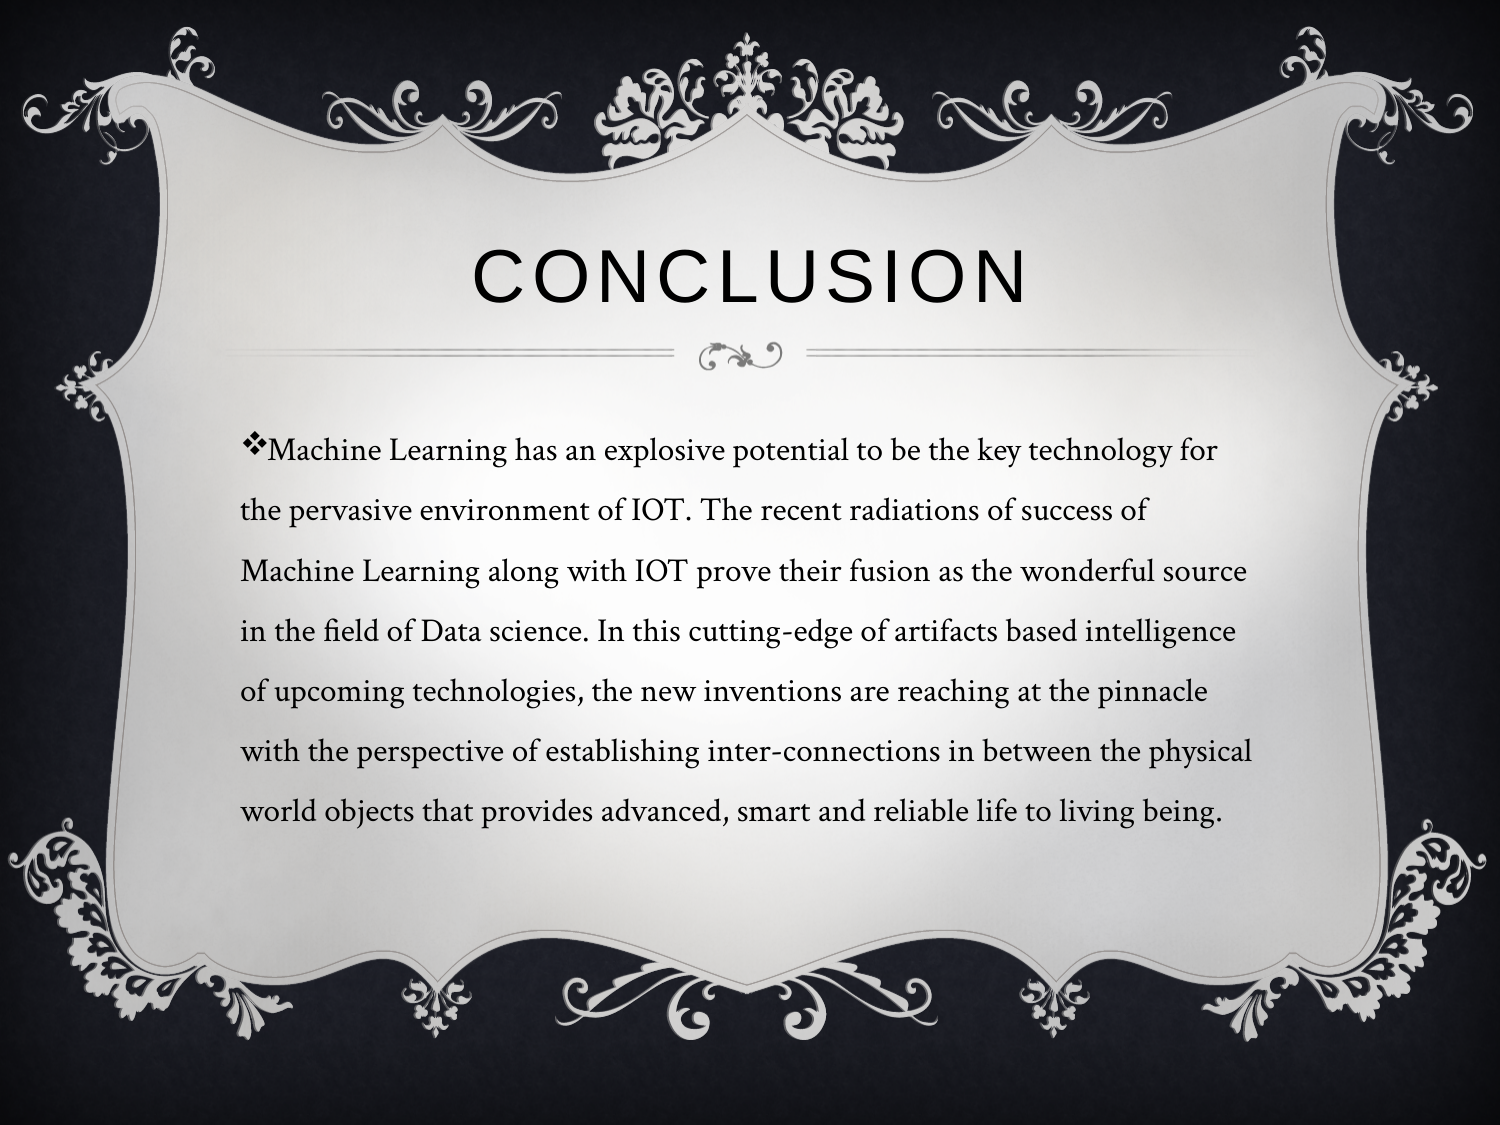

# CONCLUSION
Machine Learning has an explosive potential to be the key technology for the pervasive environment of IOT. The recent radiations of success of Machine Learning along with IOT prove their fusion as the wonderful source in the field of Data science. In this cutting-edge of artifacts based intelligence of upcoming technologies, the new inventions are reaching at the pinnacle with the perspective of establishing inter-connections in between the physical world objects that provides advanced, smart and reliable life to living being.